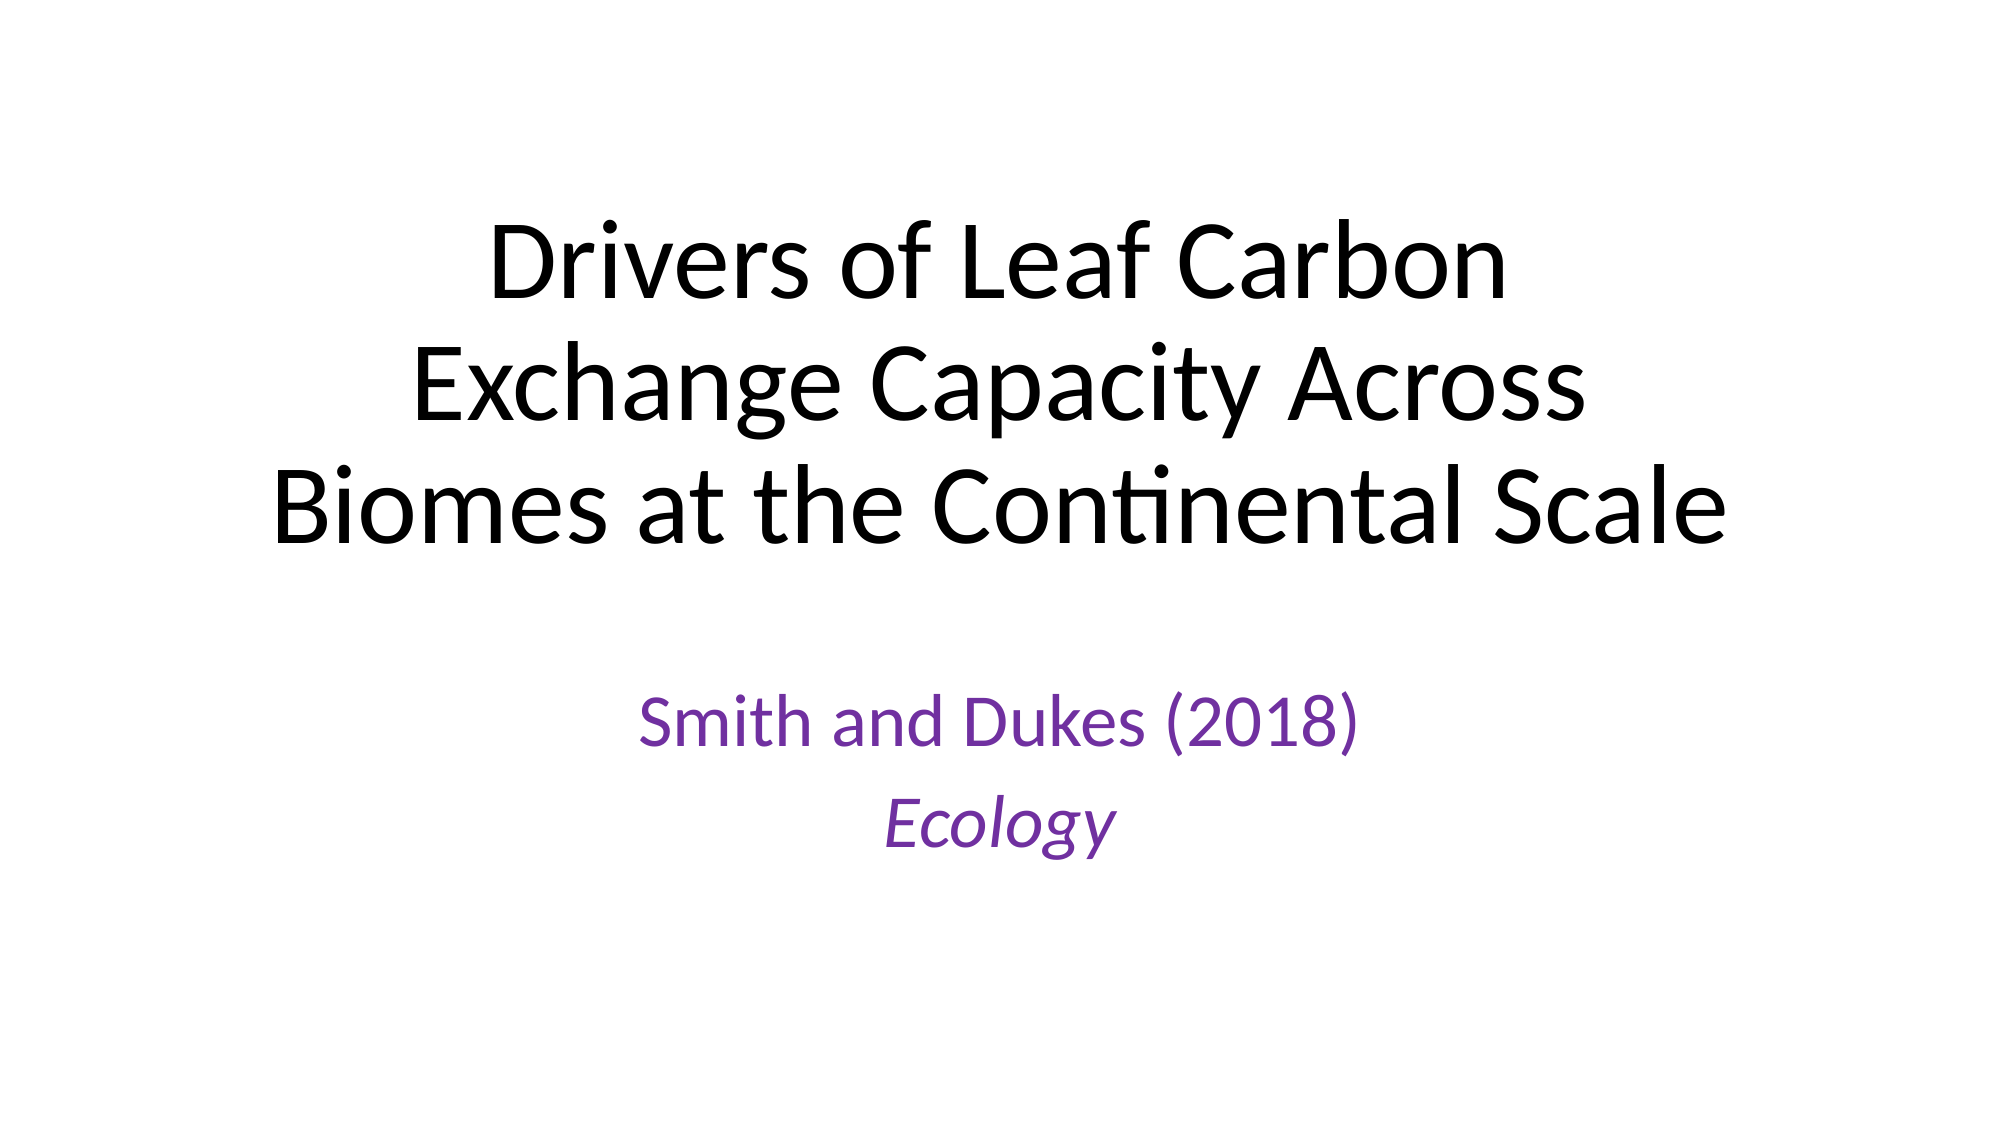

# Drivers of Leaf Carbon Exchange Capacity Across Biomes at the Continental Scale
Smith and Dukes (2018)
Ecology